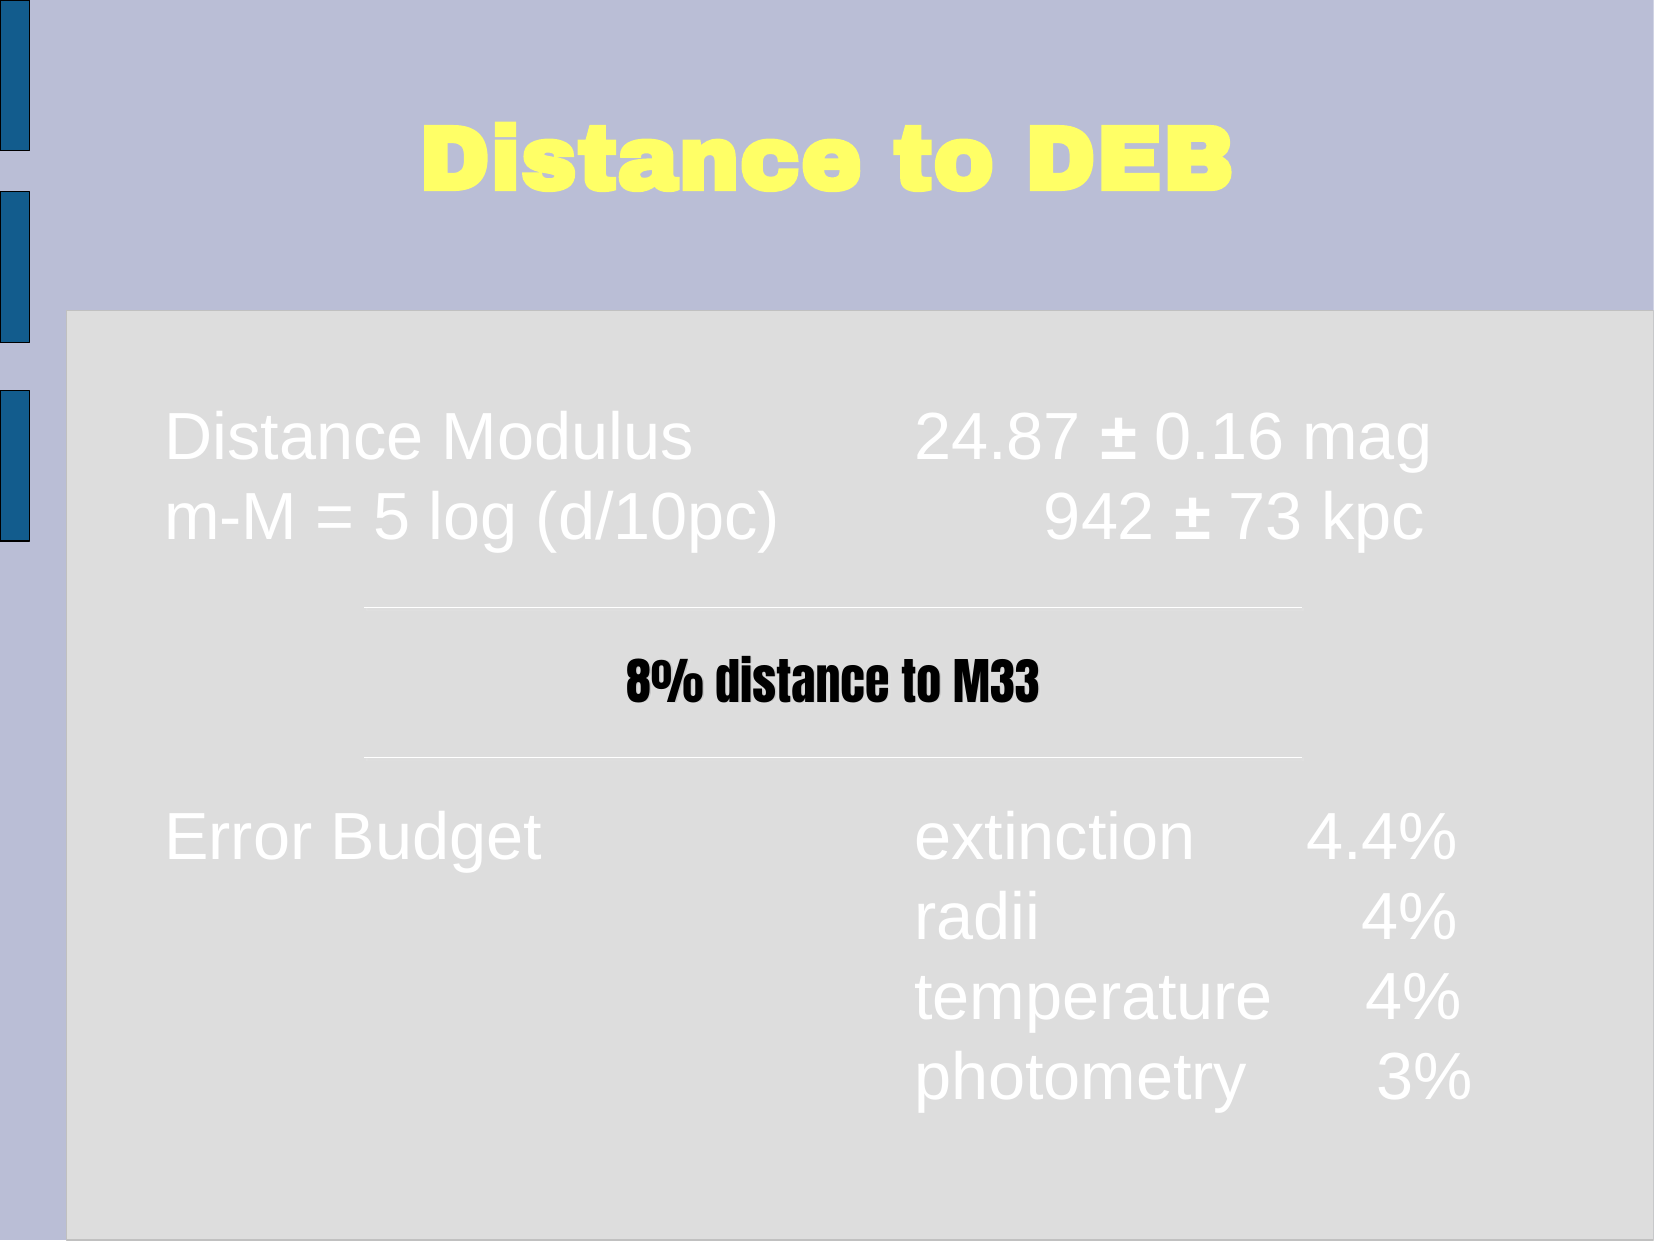

Distance to DEB
Distance Modulus		24.87 ± 0.16 mag
m-M = 5 log (d/10pc)	       942 ± 73 kpc

Error Budget 			extinction	     4.4%
					radii		        4%
					temperature     4%
					photometry       3%
8% distance to M33